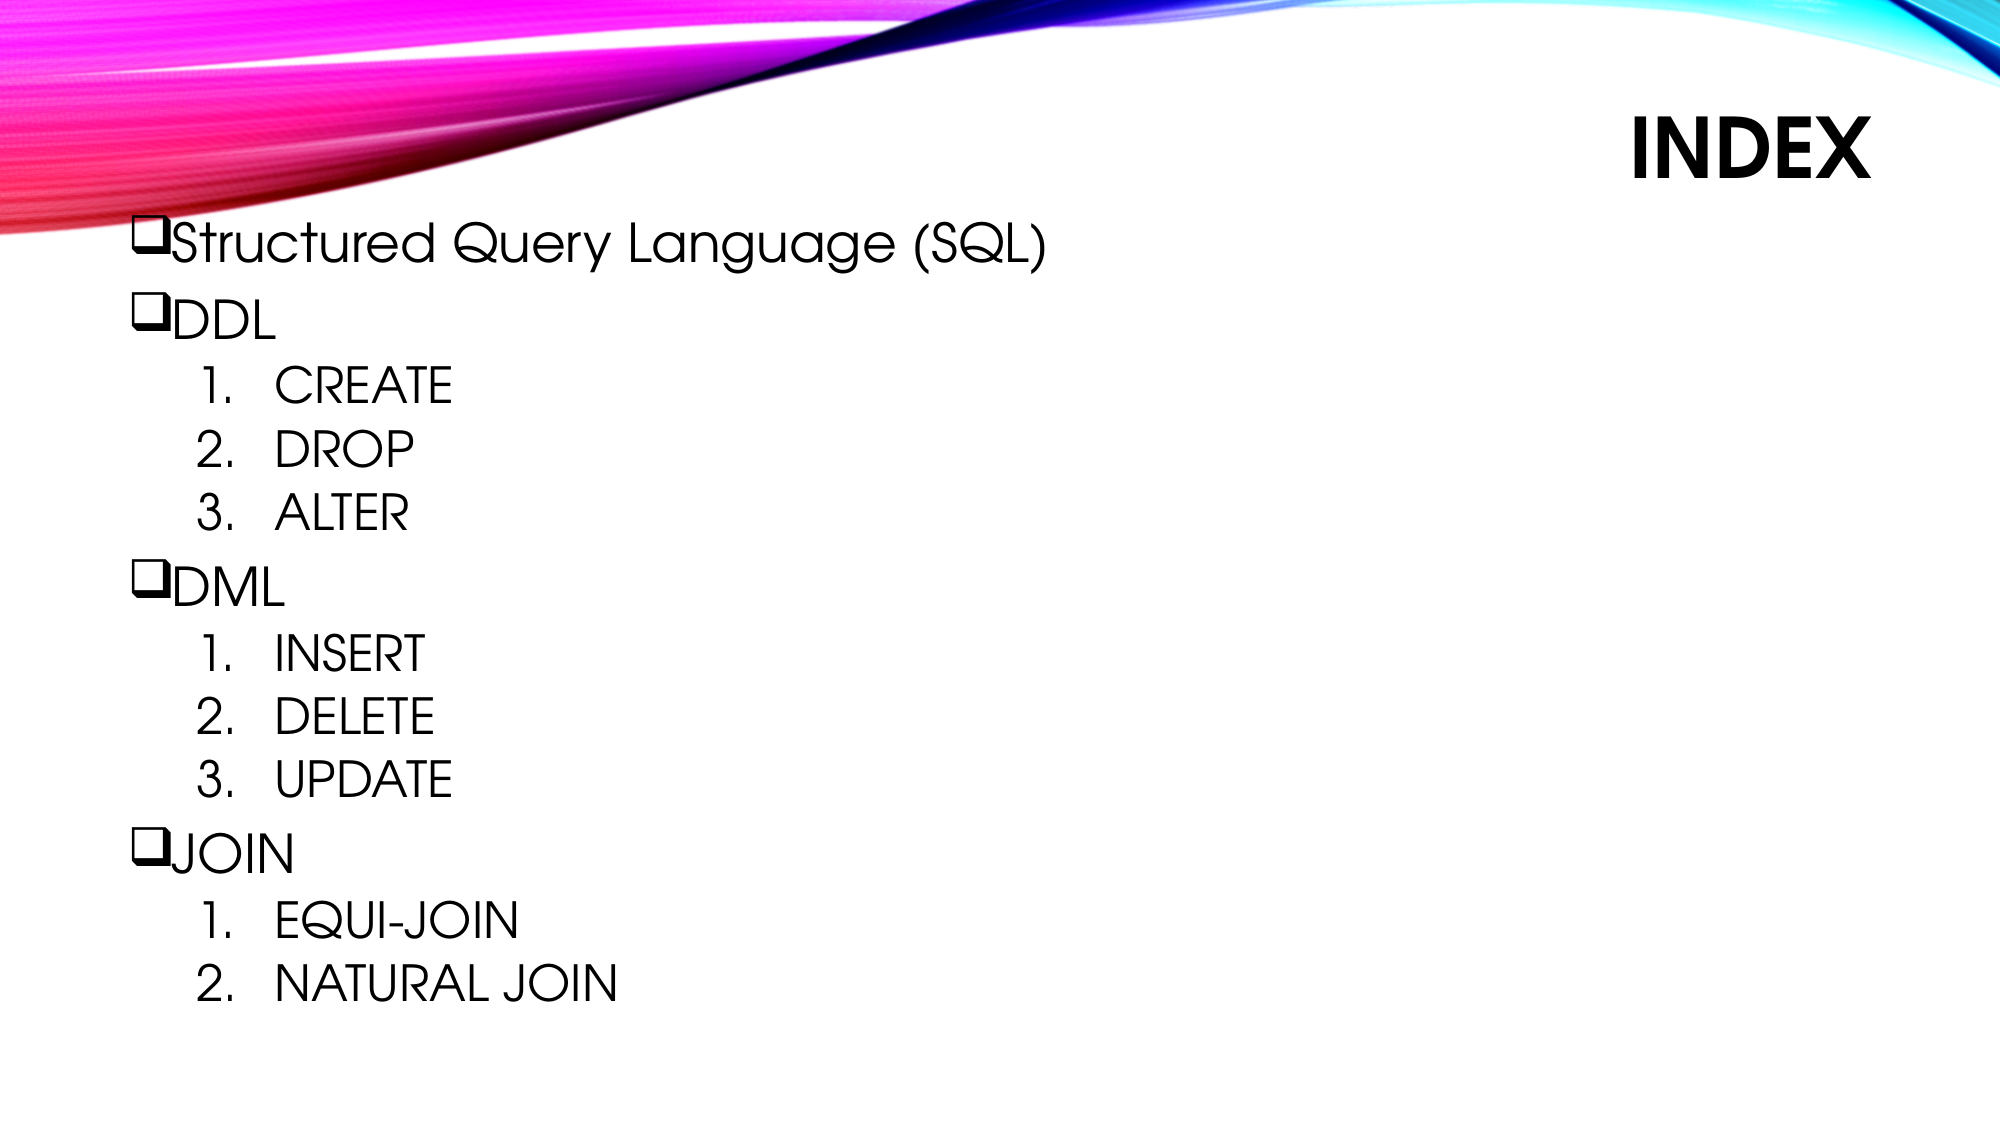

# index
Structured Query Language (SQL)
DDL
CREATE
DROP
ALTER
DML
INSERT
DELETE
UPDATE
JOIN
EQUI-JOIN
NATURAL JOIN